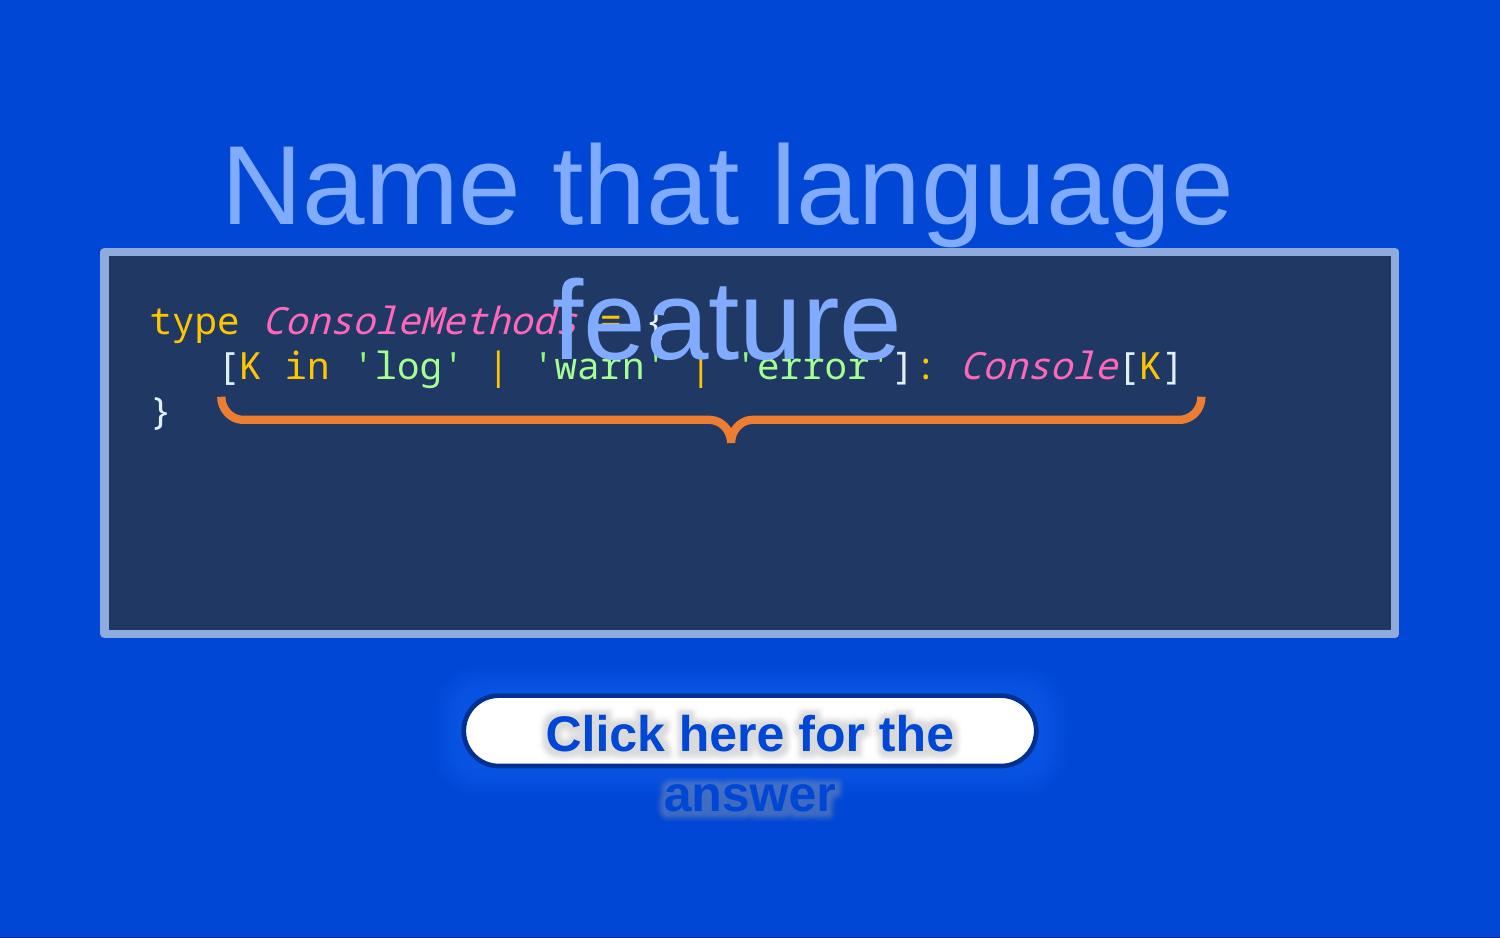

Name that language feature
type ConsoleMethods = {
   [K in 'log' | 'warn' | 'error']: Console[K]
}
Click here for the answer